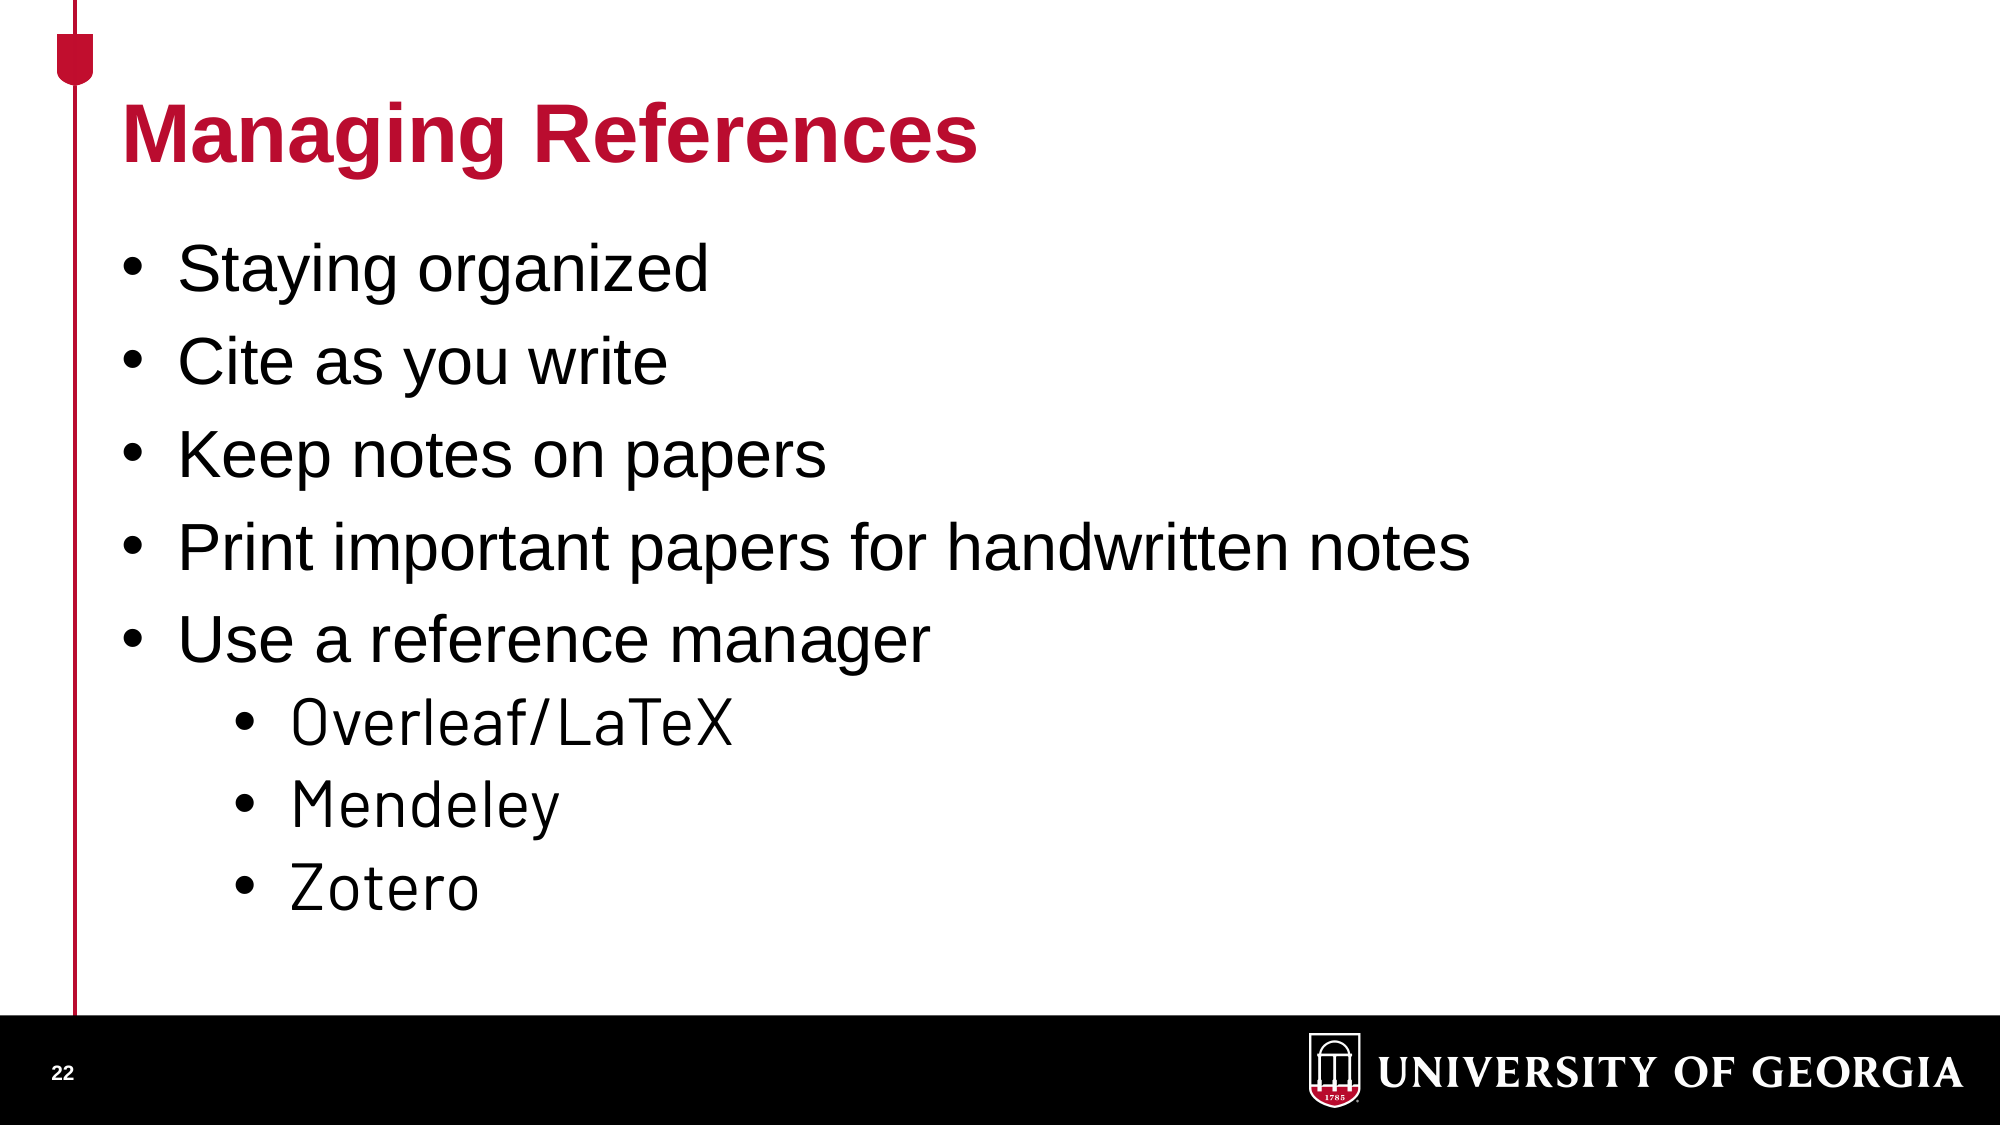

Managing References
Staying organized
Cite as you write
Keep notes on papers
Print important papers for handwritten notes
Use a reference manager
Overleaf/LaTeX
Mendeley
Zotero